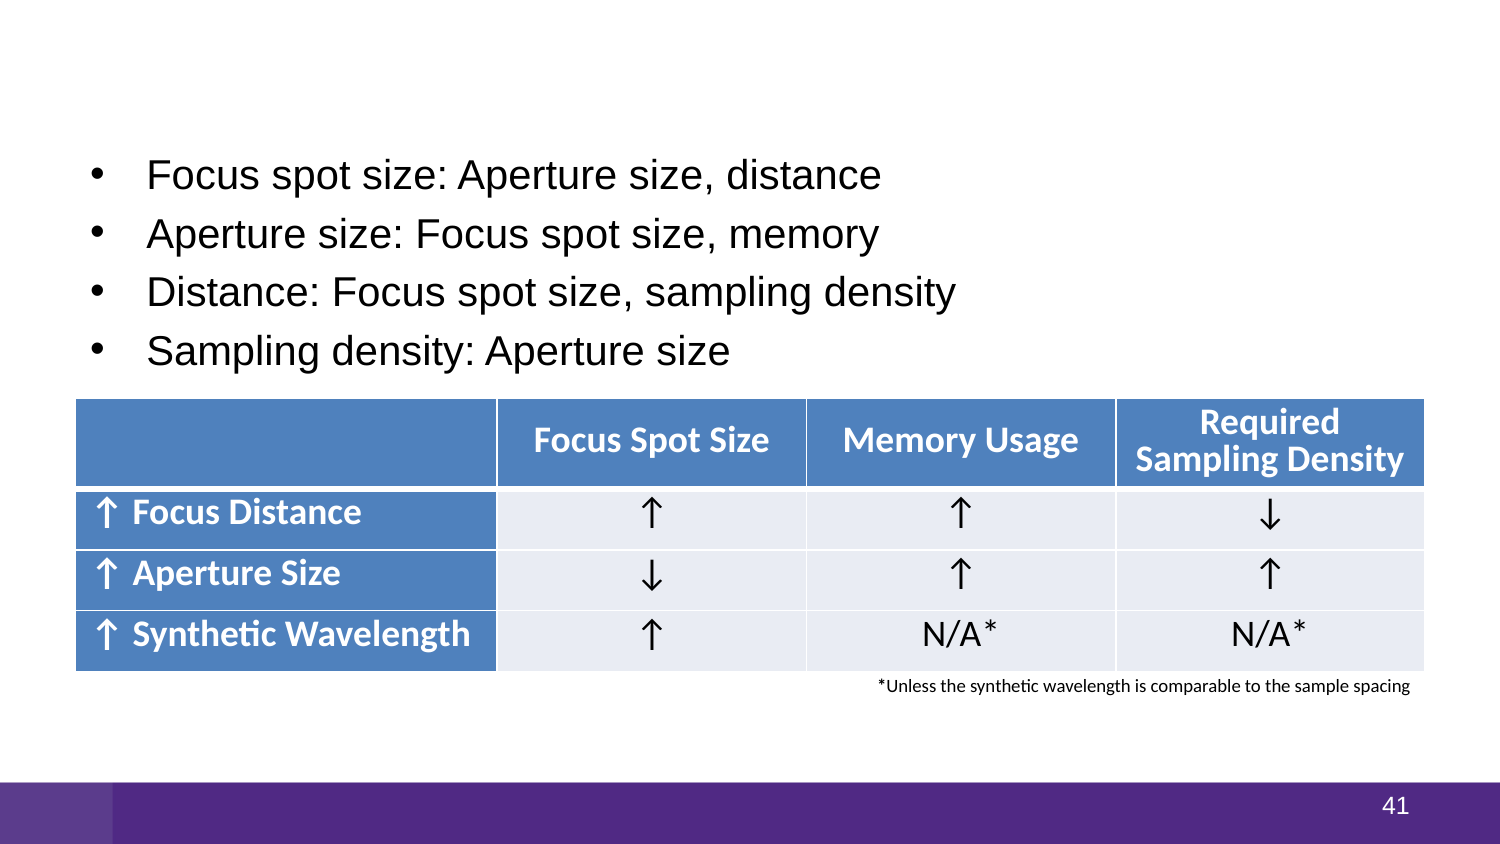

#
Focus spot size: Aperture size, distance
Aperture size: Focus spot size, memory
Distance: Focus spot size, sampling density
Sampling density: Aperture size
|  | Focus Spot Size | Memory Usage | Required Sampling Density |
| --- | --- | --- | --- |
| ↑ Focus Distance | ↑ | ↑ | ↓ |
| ↑ Aperture Size | ↓ | ↑ | ↑ |
| ↑ Synthetic Wavelength | ↑ | N/A\* | N/A\* |
| \*Unless the synthetic wavelength is comparable to the sample spacing |  |  |  |
41